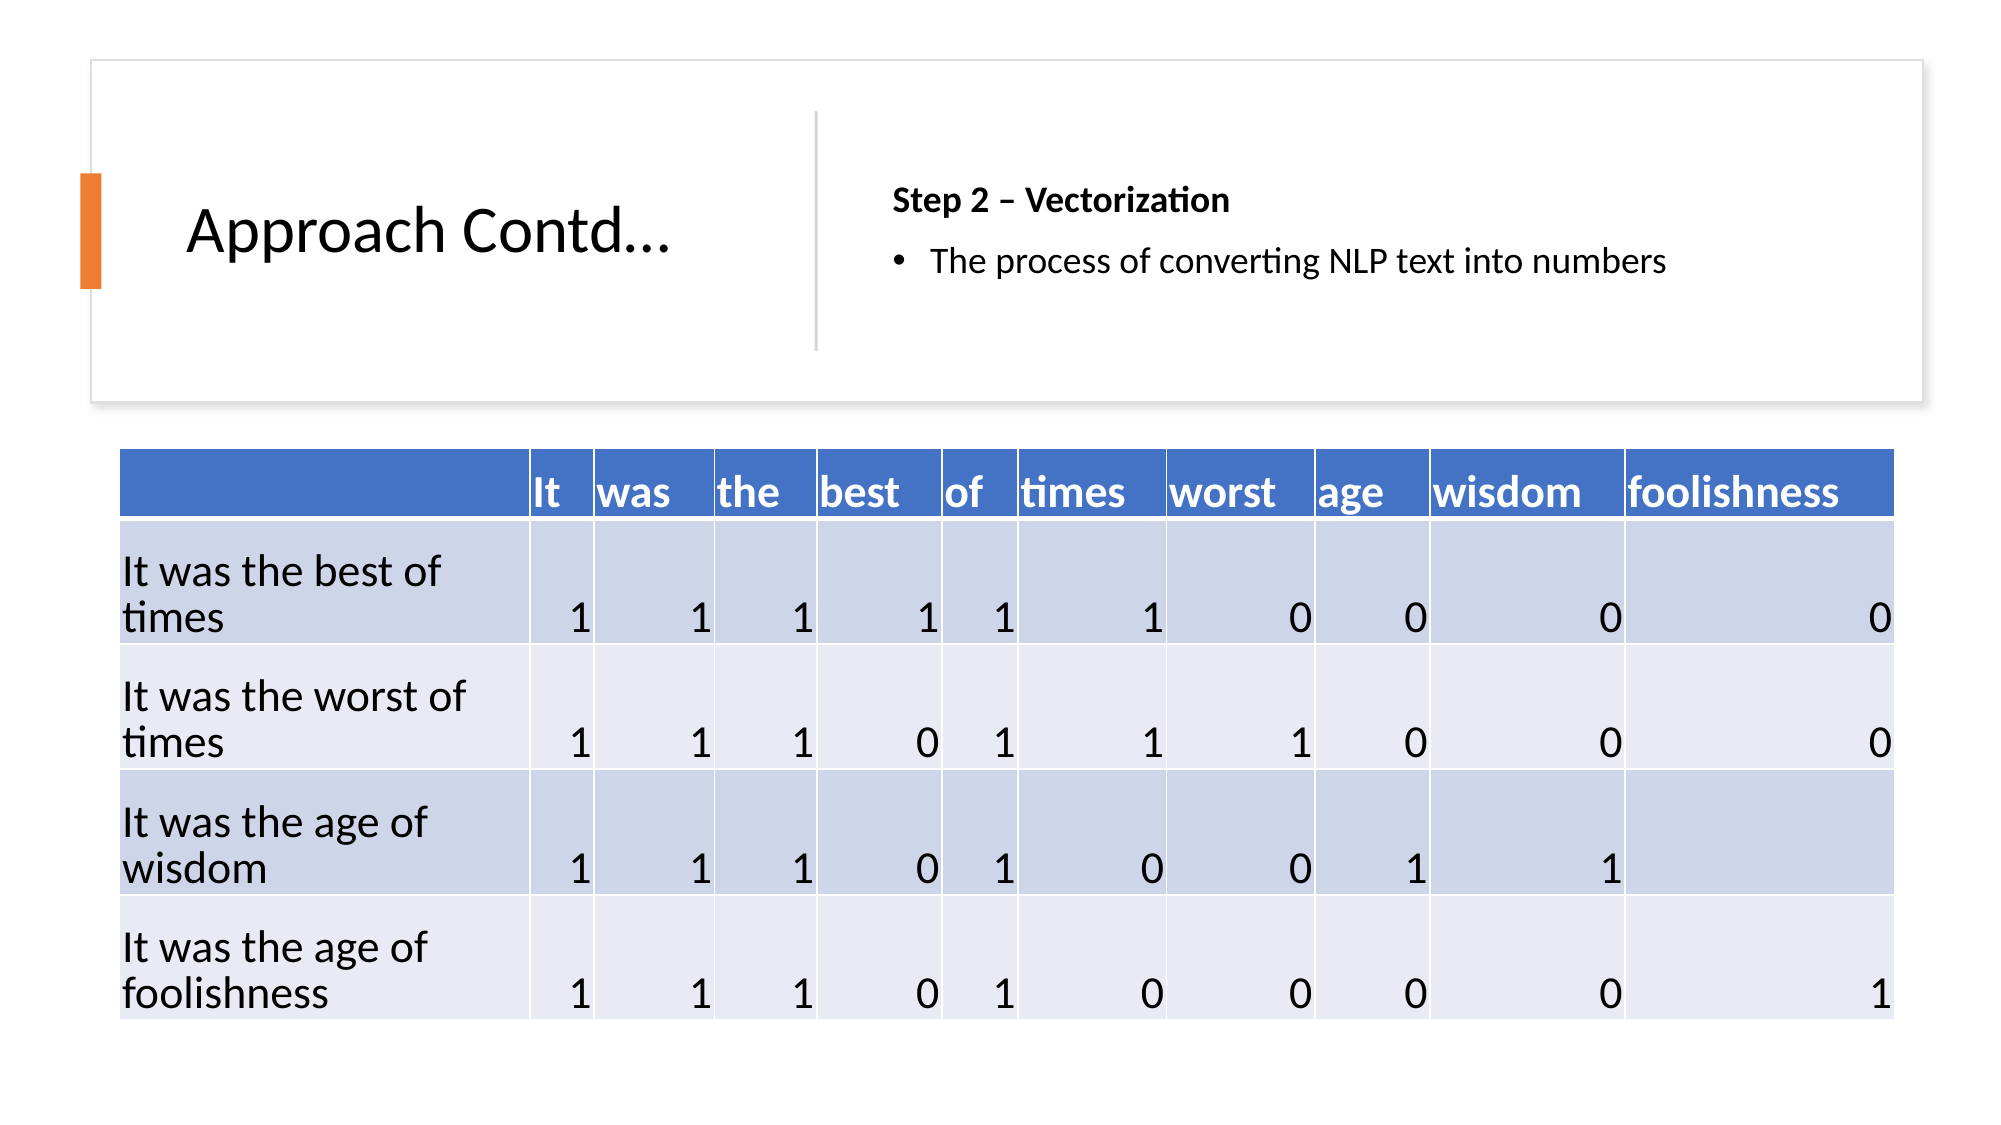

# Approach Contd…
Step 2 – Vectorization
The process of converting NLP text into numbers

|  | It | was | the | best | of | times | worst | age | wisdom | foolishness |
| --- | --- | --- | --- | --- | --- | --- | --- | --- | --- | --- |
| It was the best of times | 1 | 1 | 1 | 1 | 1 | 1 | 0 | 0 | 0 | 0 |
| It was the worst of times | 1 | 1 | 1 | 0 | 1 | 1 | 1 | 0 | 0 | 0 |
| It was the age of wisdom | 1 | 1 | 1 | 0 | 1 | 0 | 0 | 1 | 1 |  |
| It was the age of foolishness | 1 | 1 | 1 | 0 | 1 | 0 | 0 | 0 | 0 | 1 |